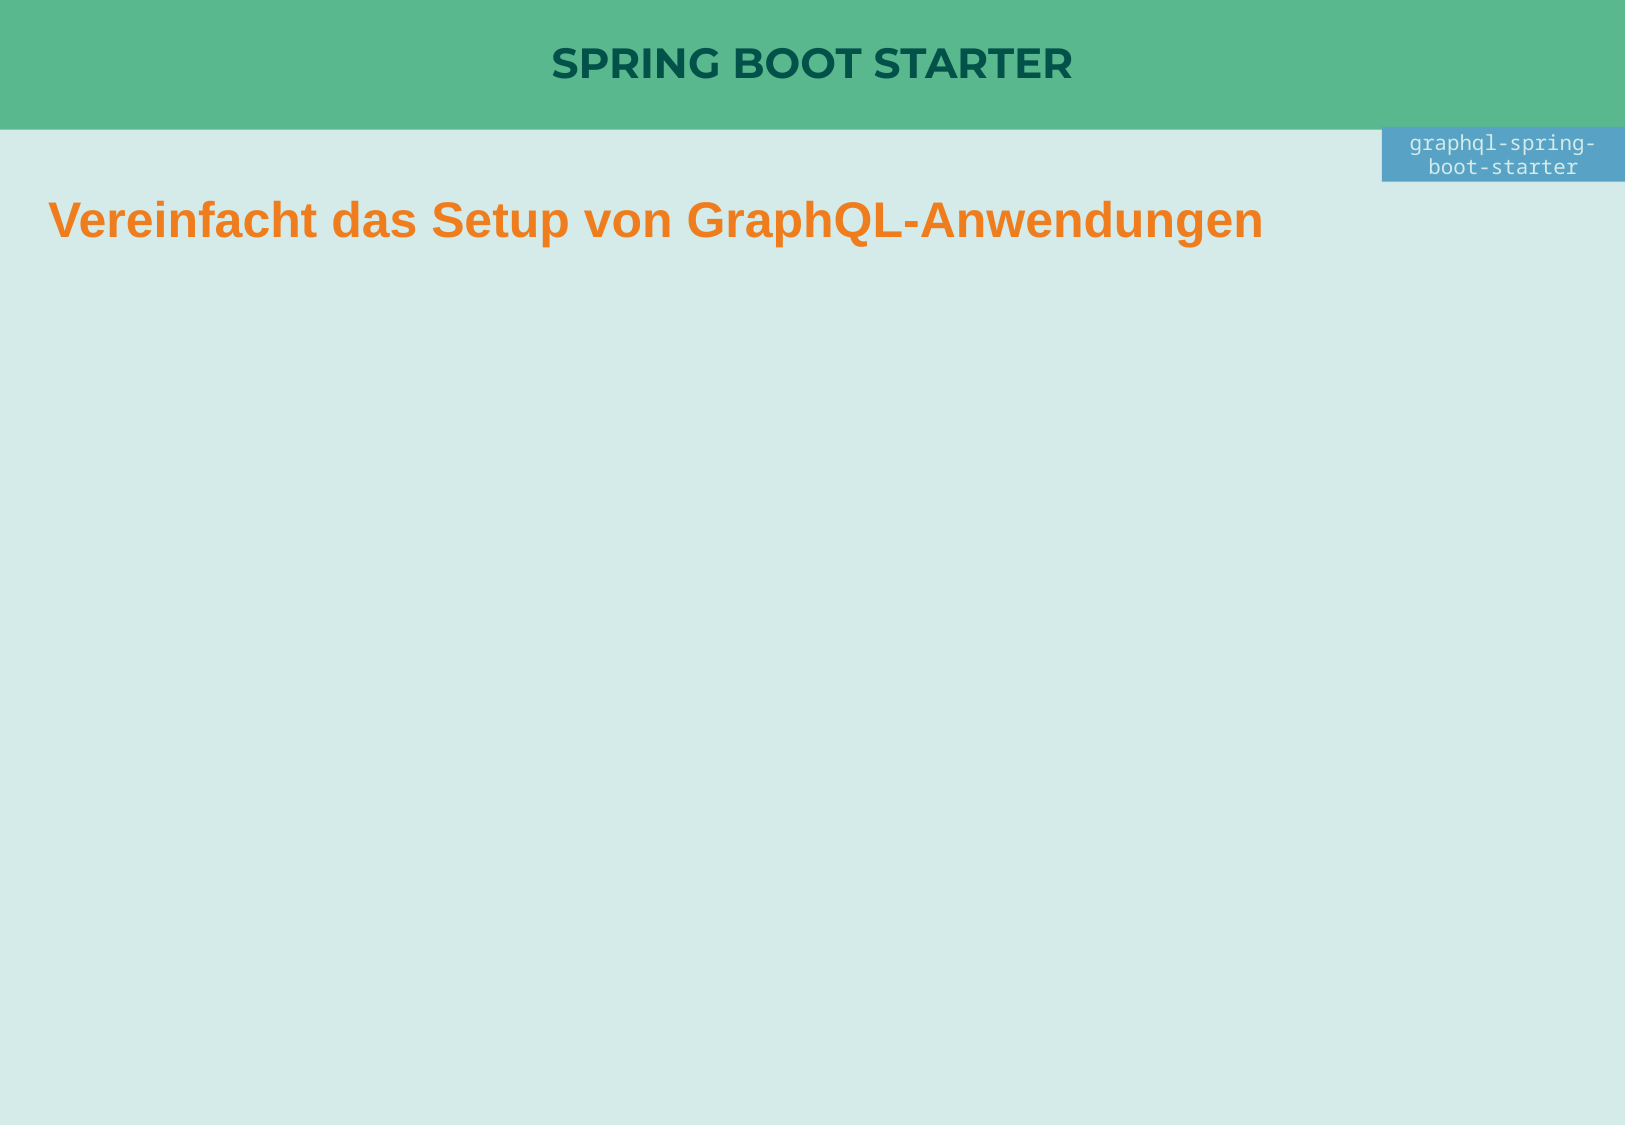

# Spring Boot Starter
graphql-spring-boot-starter
Vereinfacht das Setup von GraphQL-Anwendungen